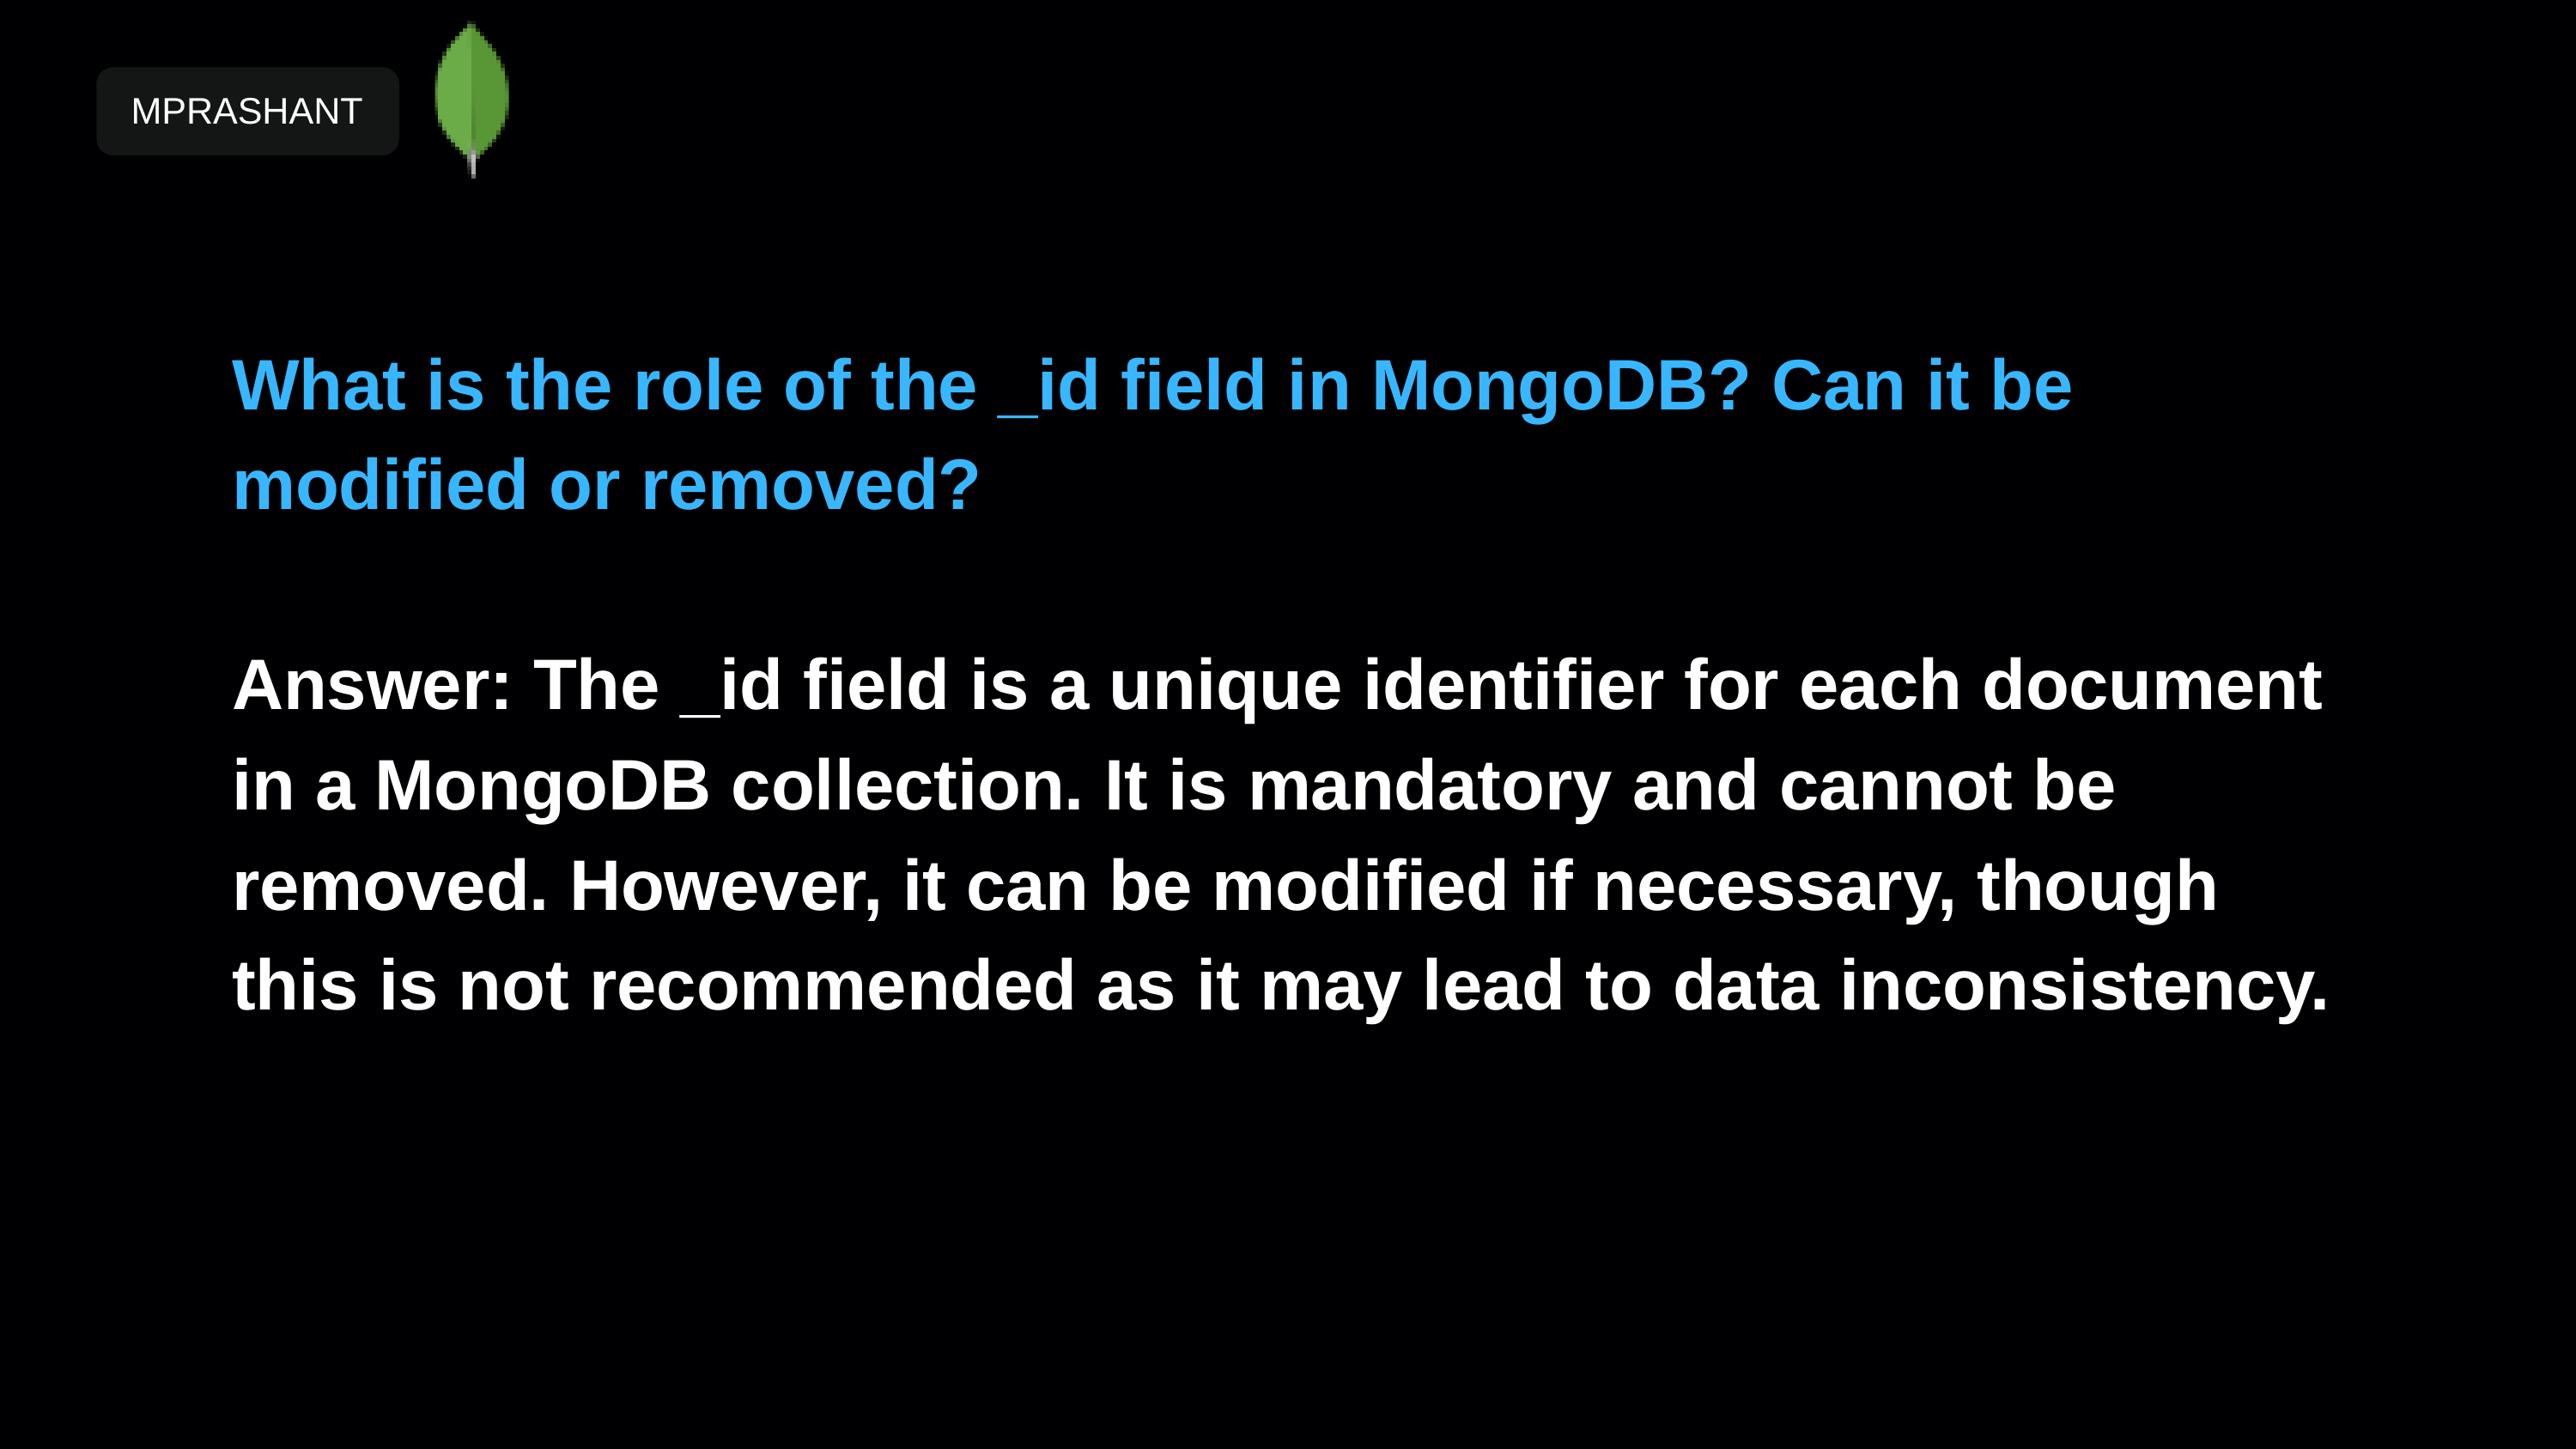

MPRASHANT
What is the role of the _id field in MongoDB? Can it be modified or removed?

Answer: The _id field is a unique identifier for each document in a MongoDB collection. It is mandatory and cannot be removed. However, it can be modified if necessary, though this is not recommended as it may lead to data inconsistency.